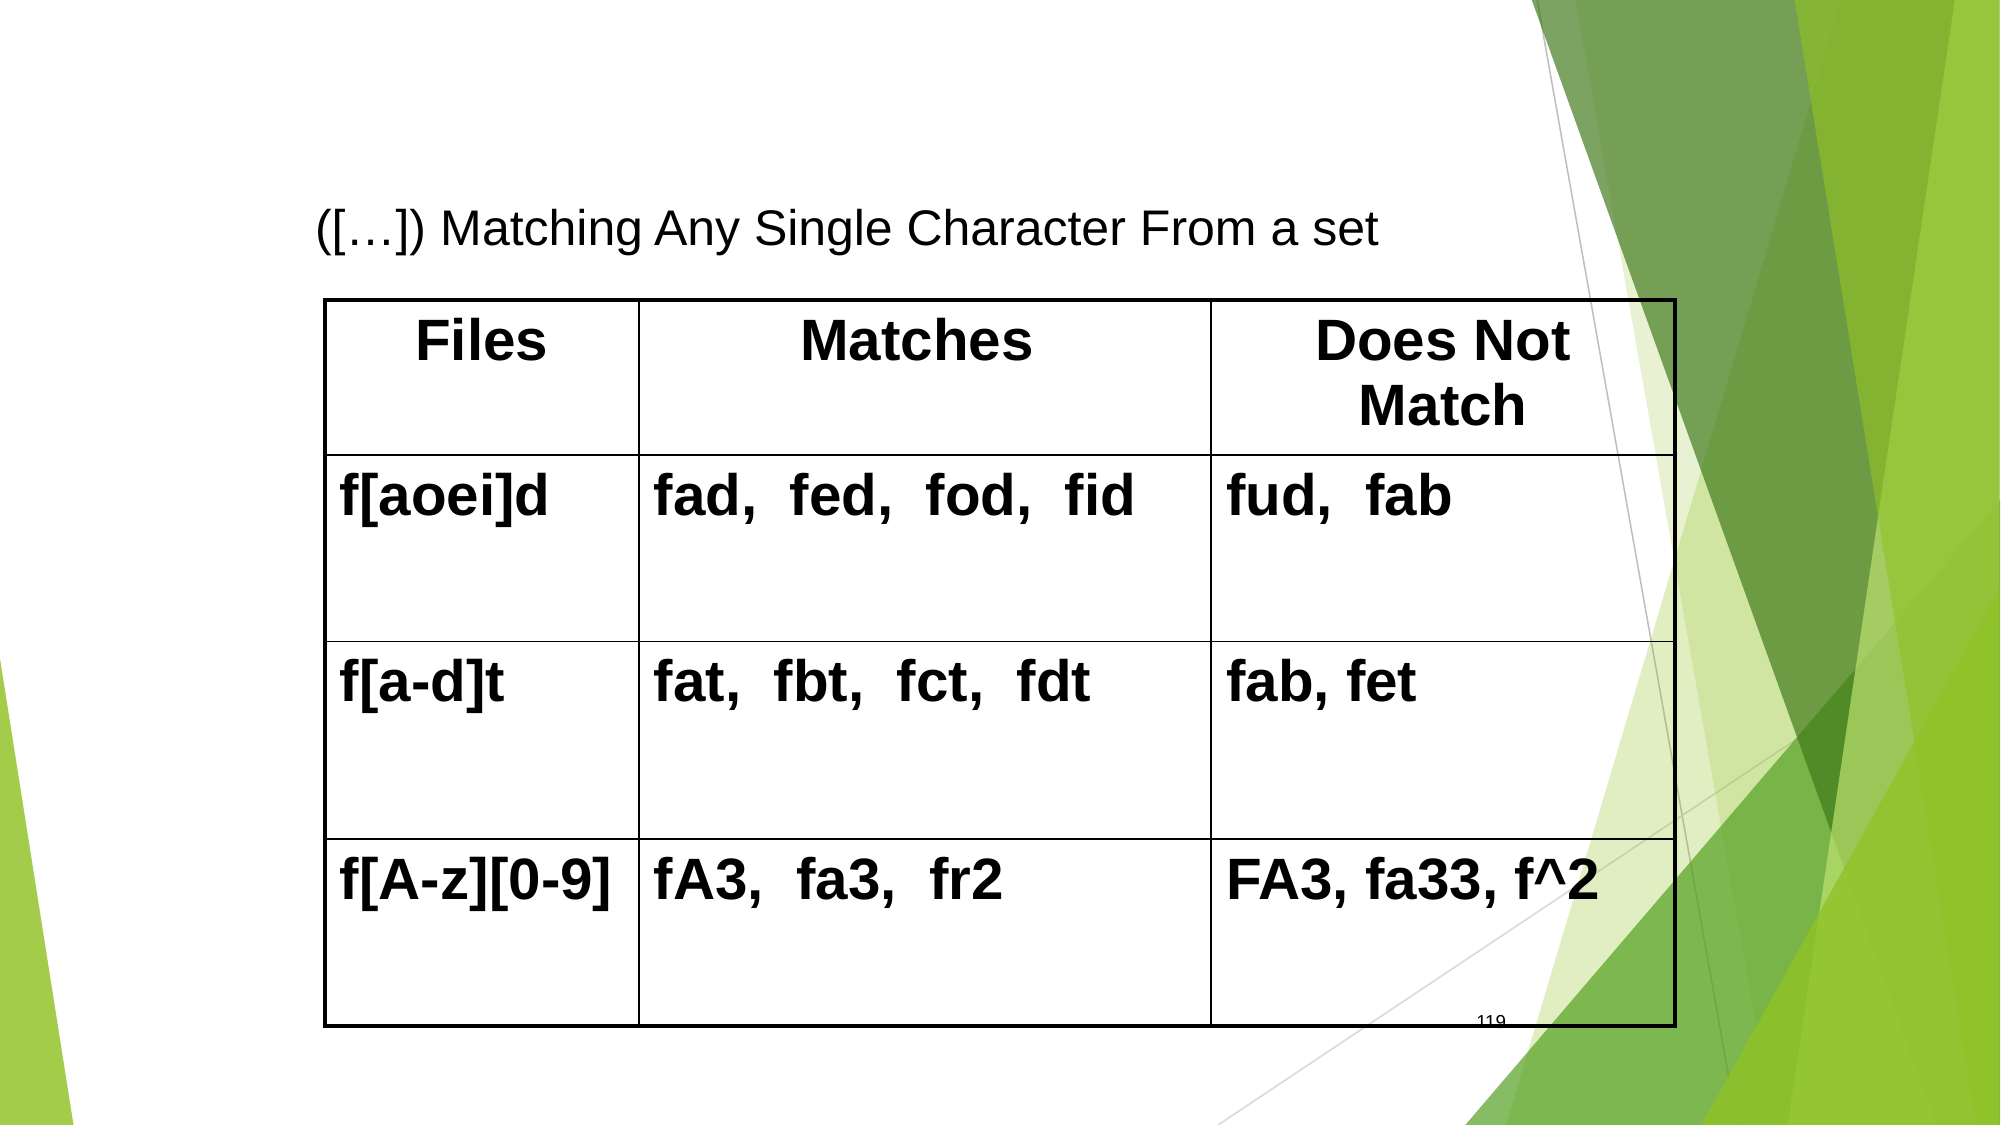

([…]) Matching Any Single Character From a set

| Files | Matches | Does Not Match |
| --- | --- | --- |
| f[aoei]d | fad, fed, fod, fid | fud, fab |
| f[a-d]t | fat, fbt, fct, fdt | fab, fet |
| f[A-z][0-9] | fA3, fa3, fr2 | FA3, fa33, f^2 |
119